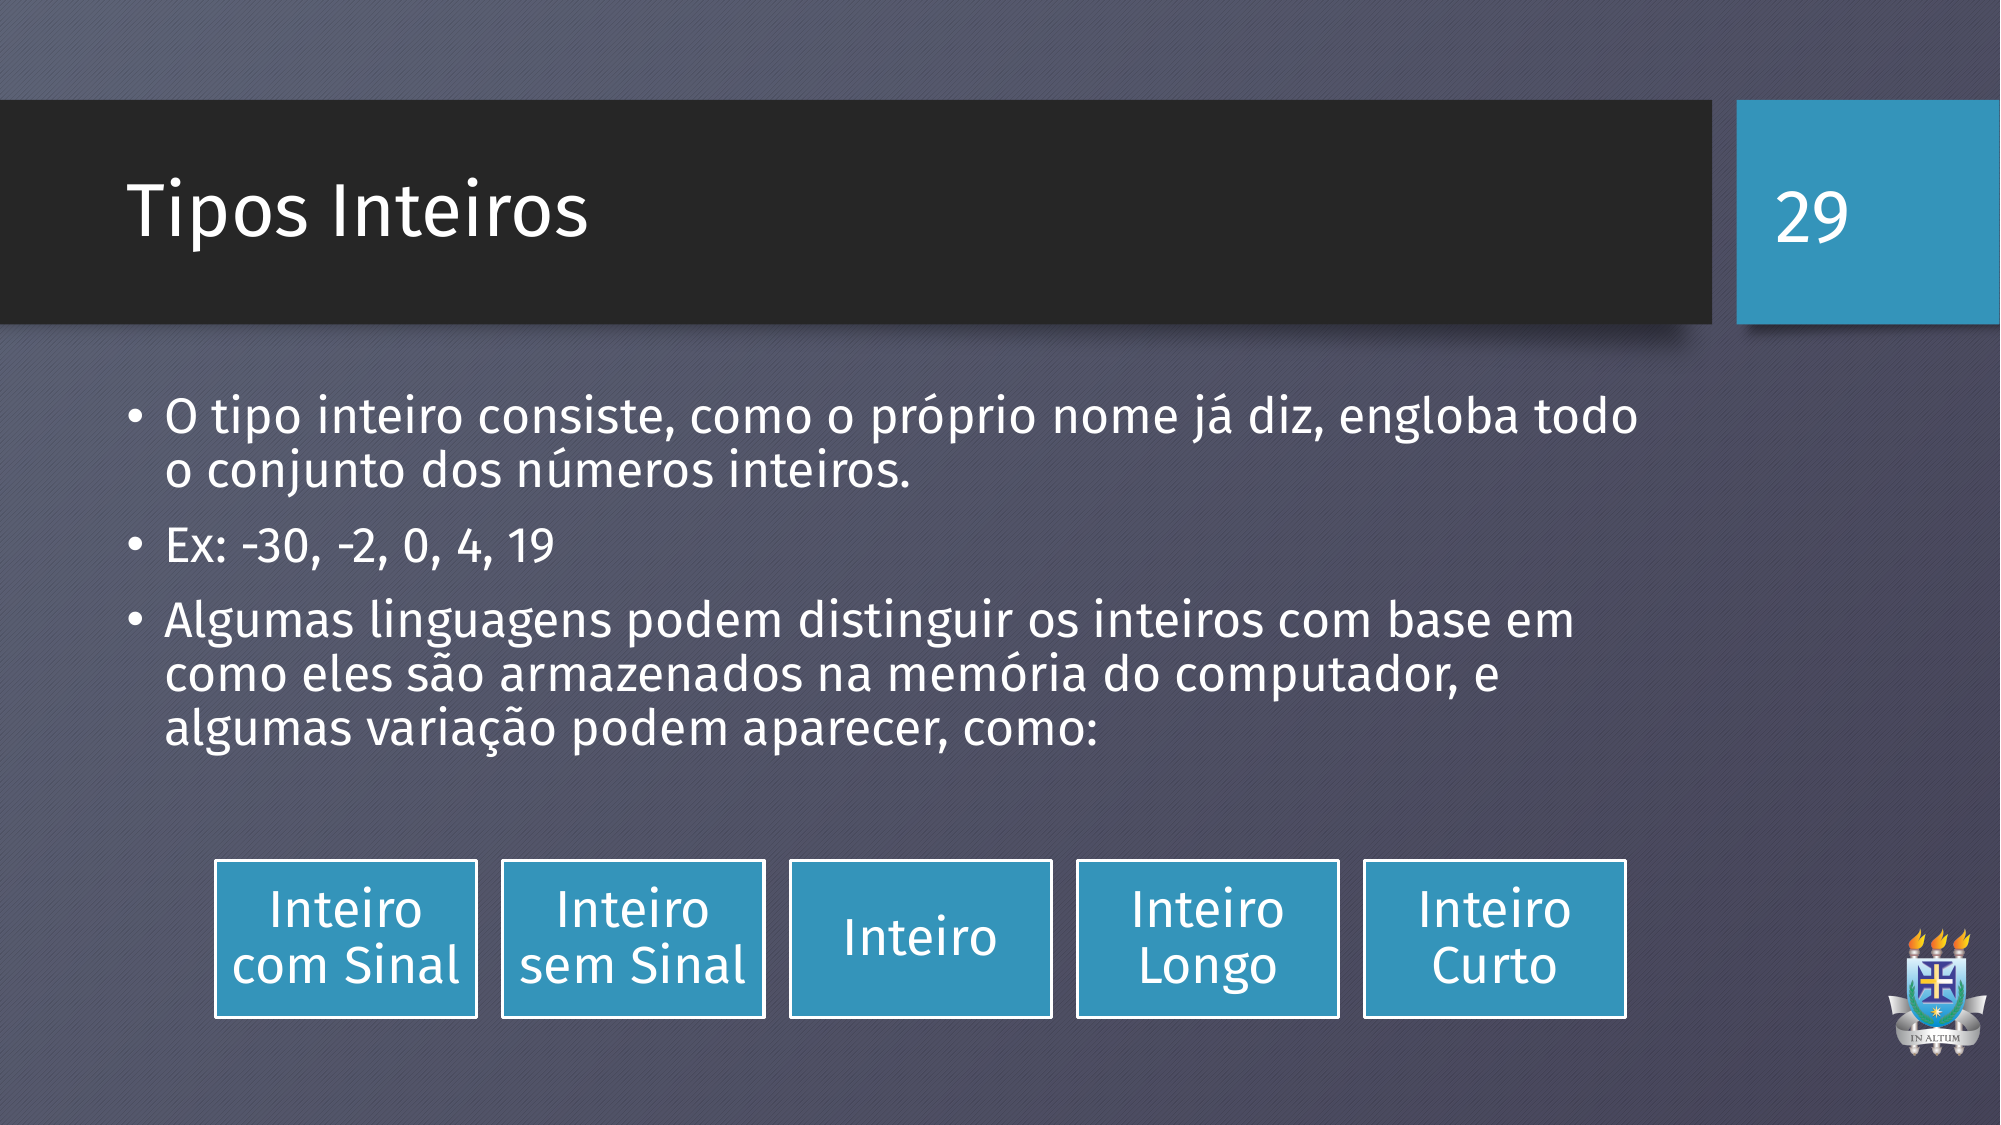

29
# Tipos Inteiros
O tipo inteiro consiste, como o próprio nome já diz, engloba todo o conjunto dos números inteiros.
Ex: -30, -2, 0, 4, 19
Algumas linguagens podem distinguir os inteiros com base em como eles são armazenados na memória do computador, e algumas variação podem aparecer, como:

Inteiro com Sinal
Inteiro sem Sinal
Inteiro
Inteiro Longo
Inteiro Curto